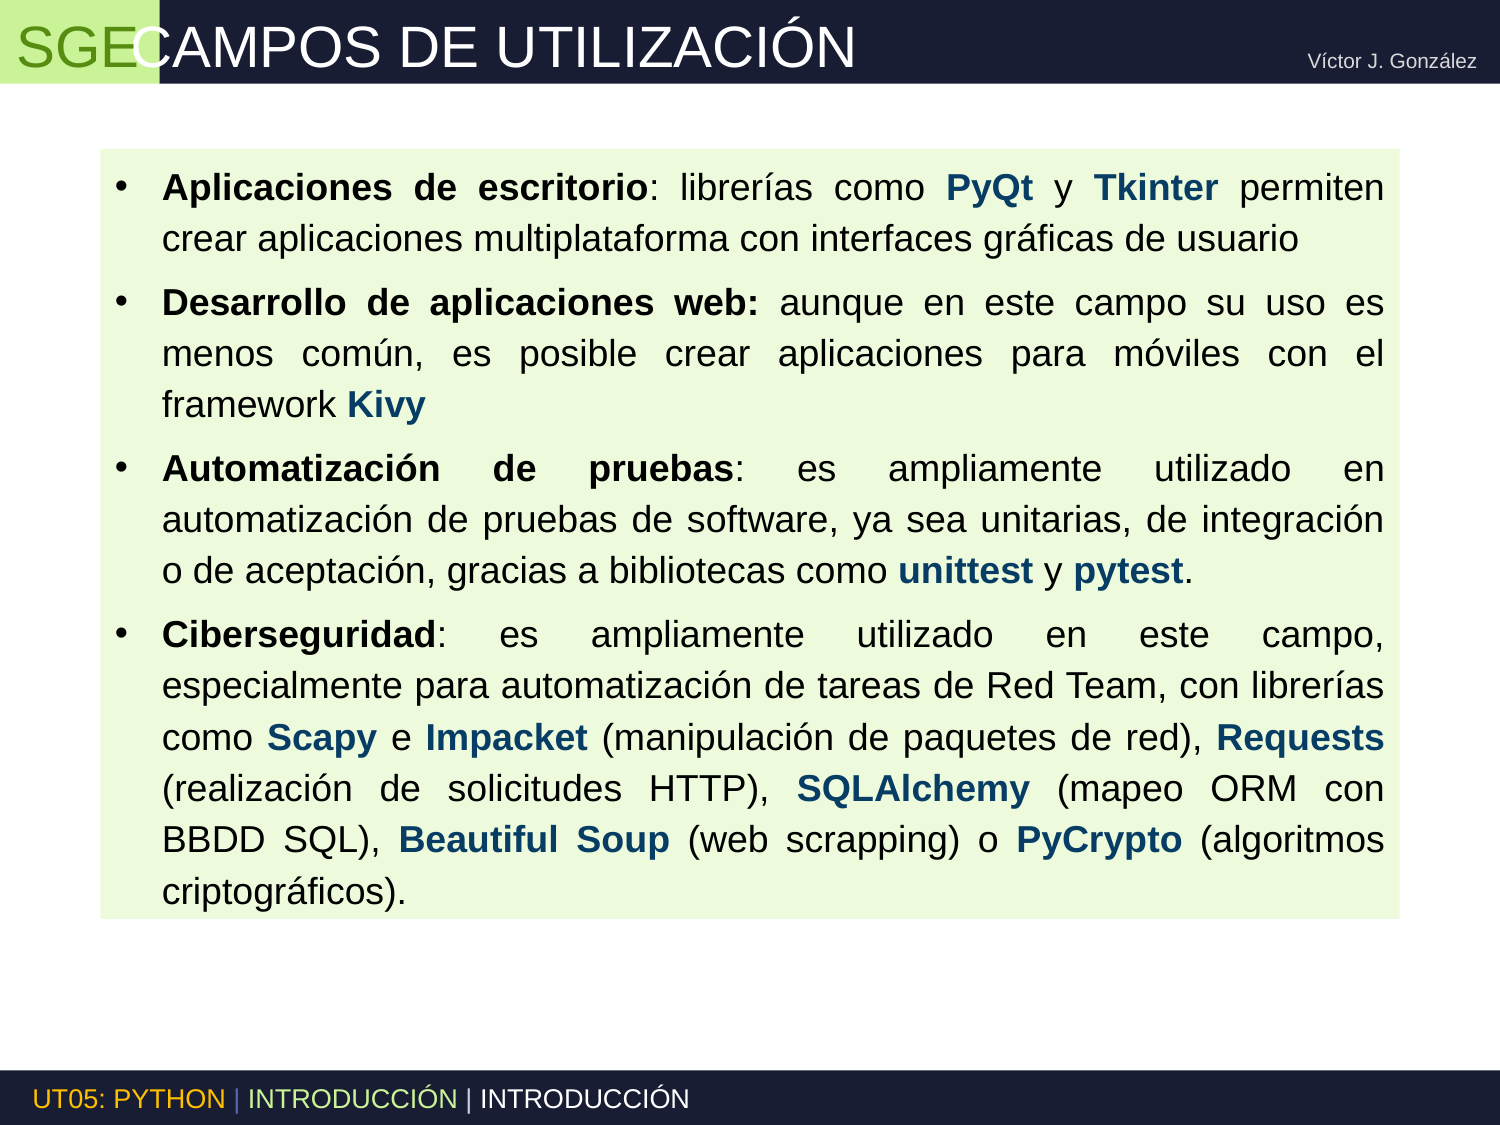

SGE
CAMPOS DE UTILIZACIÓN
Víctor J. González
Aplicaciones de escritorio: librerías como PyQt y Tkinter permiten crear aplicaciones multiplataforma con interfaces gráficas de usuario
Desarrollo de aplicaciones web: aunque en este campo su uso es menos común, es posible crear aplicaciones para móviles con el framework Kivy
Automatización de pruebas: es ampliamente utilizado en automatización de pruebas de software, ya sea unitarias, de integración o de aceptación, gracias a bibliotecas como unittest y pytest.
Ciberseguridad: es ampliamente utilizado en este campo, especialmente para automatización de tareas de Red Team, con librerías como Scapy e Impacket (manipulación de paquetes de red), Requests (realización de solicitudes HTTP), SQLAlchemy (mapeo ORM con BBDD SQL), Beautiful Soup (web scrapping) o PyCrypto (algoritmos criptográficos).

UT05: PYTHON | INTRODUCCIÓN | INTRODUCCIÓN